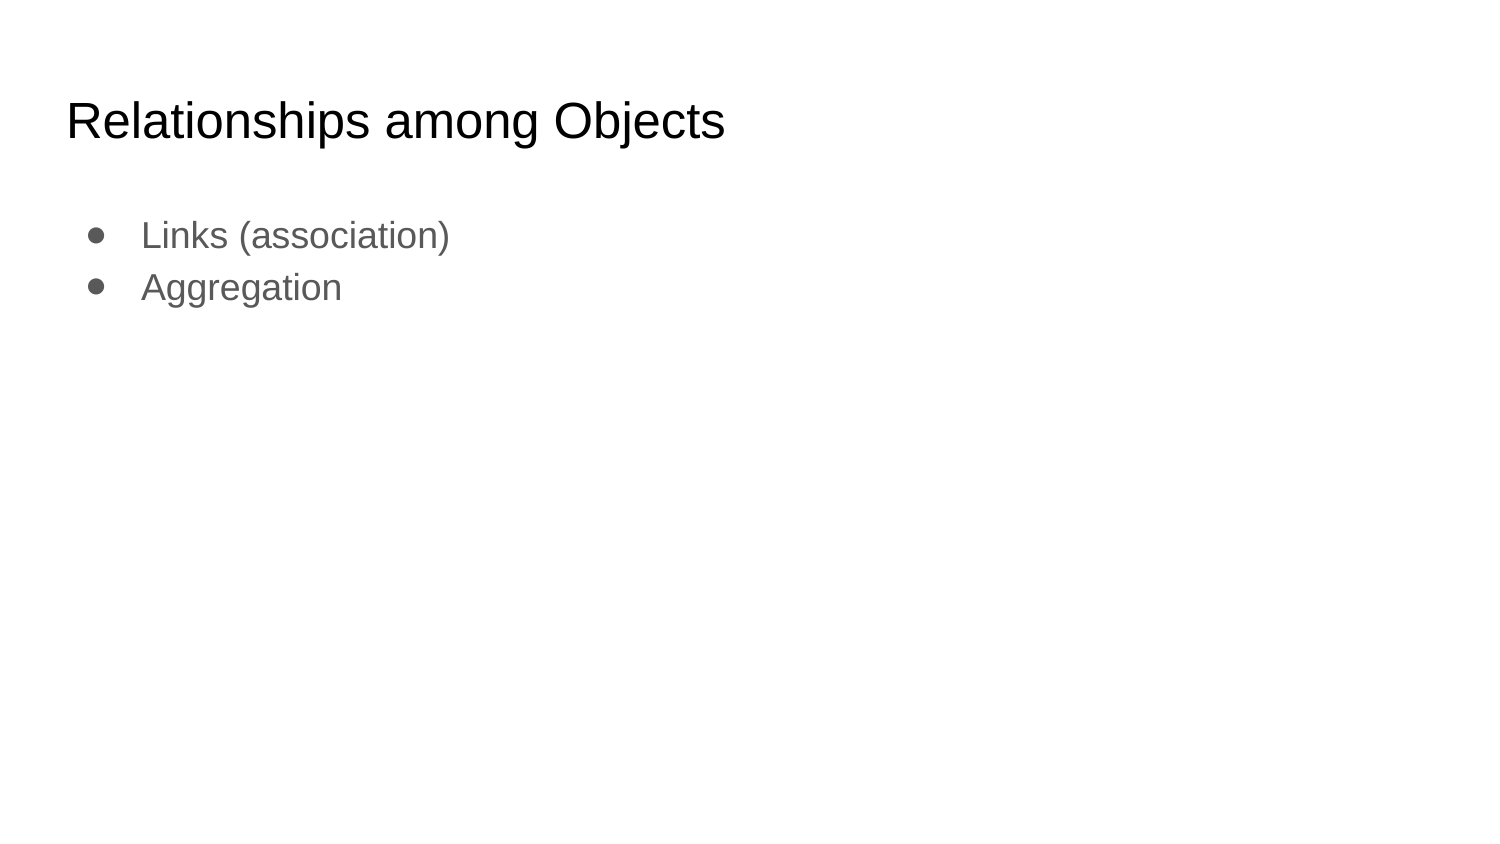

# Relationships among Objects
Links (association)
Aggregation